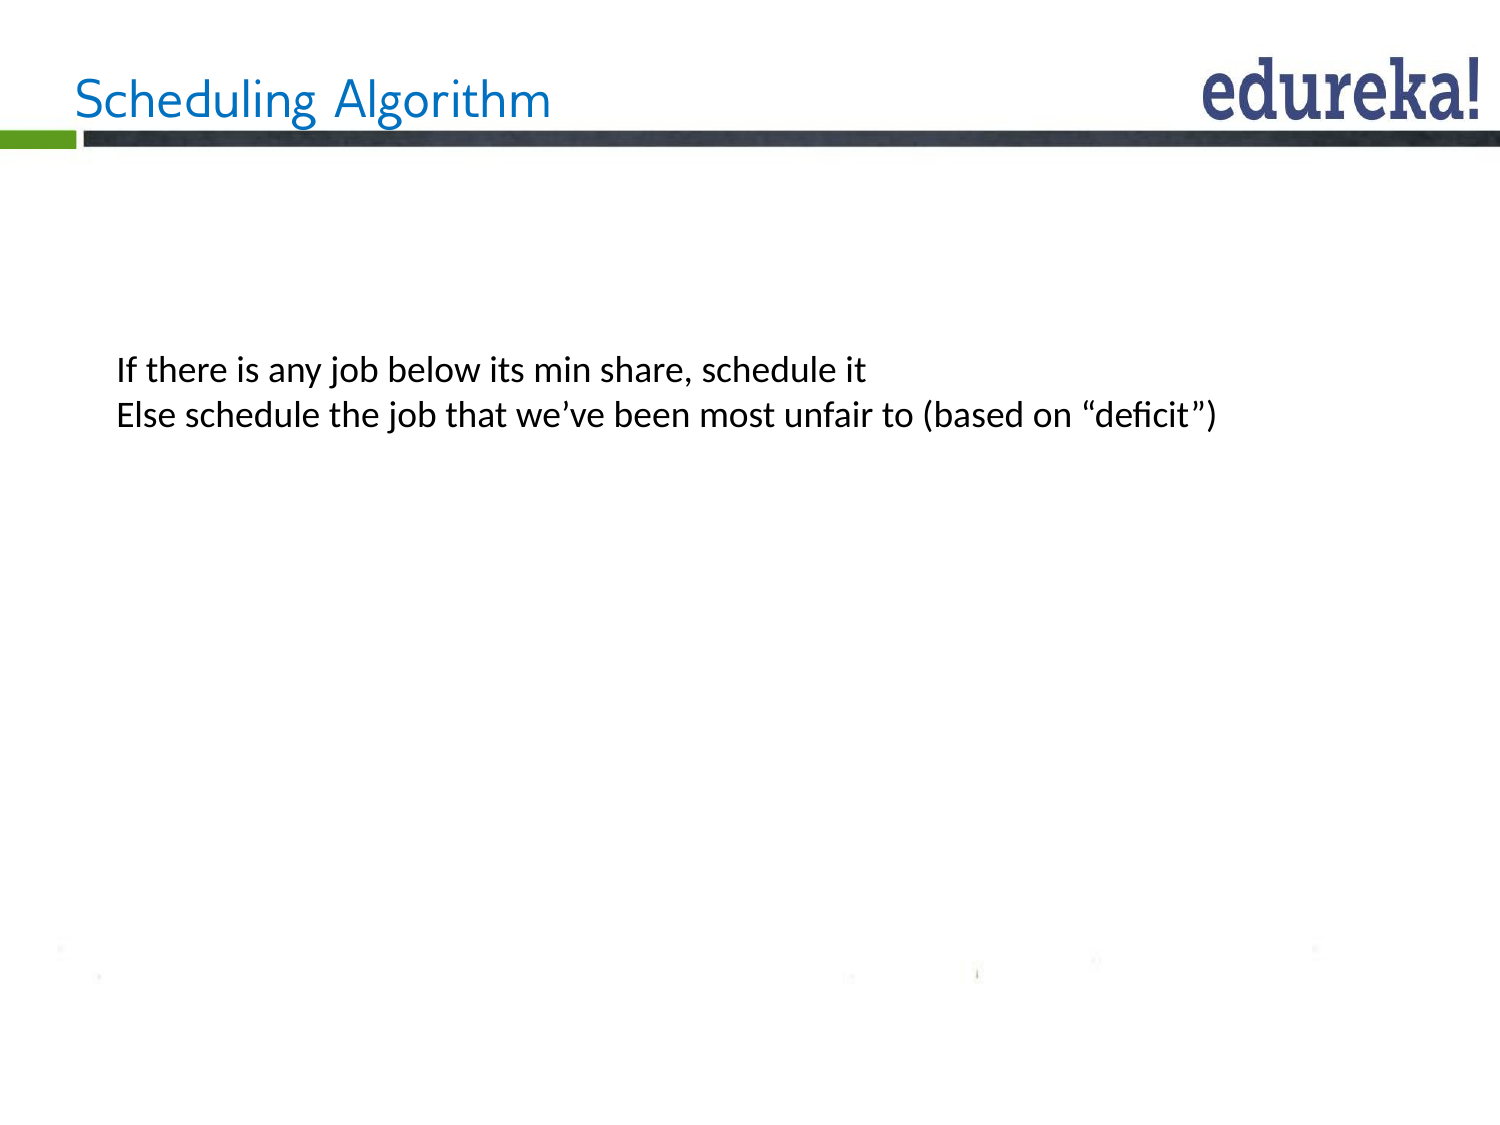

# Scheduling Algorithm
Split each pool’s min share among its jobs
Split each pool’s total share among its jobs
When a slot needs to be assigned:
If there is any job below its min share, schedule it
Else schedule the job that we’ve been most unfair to (based on “deficit”)